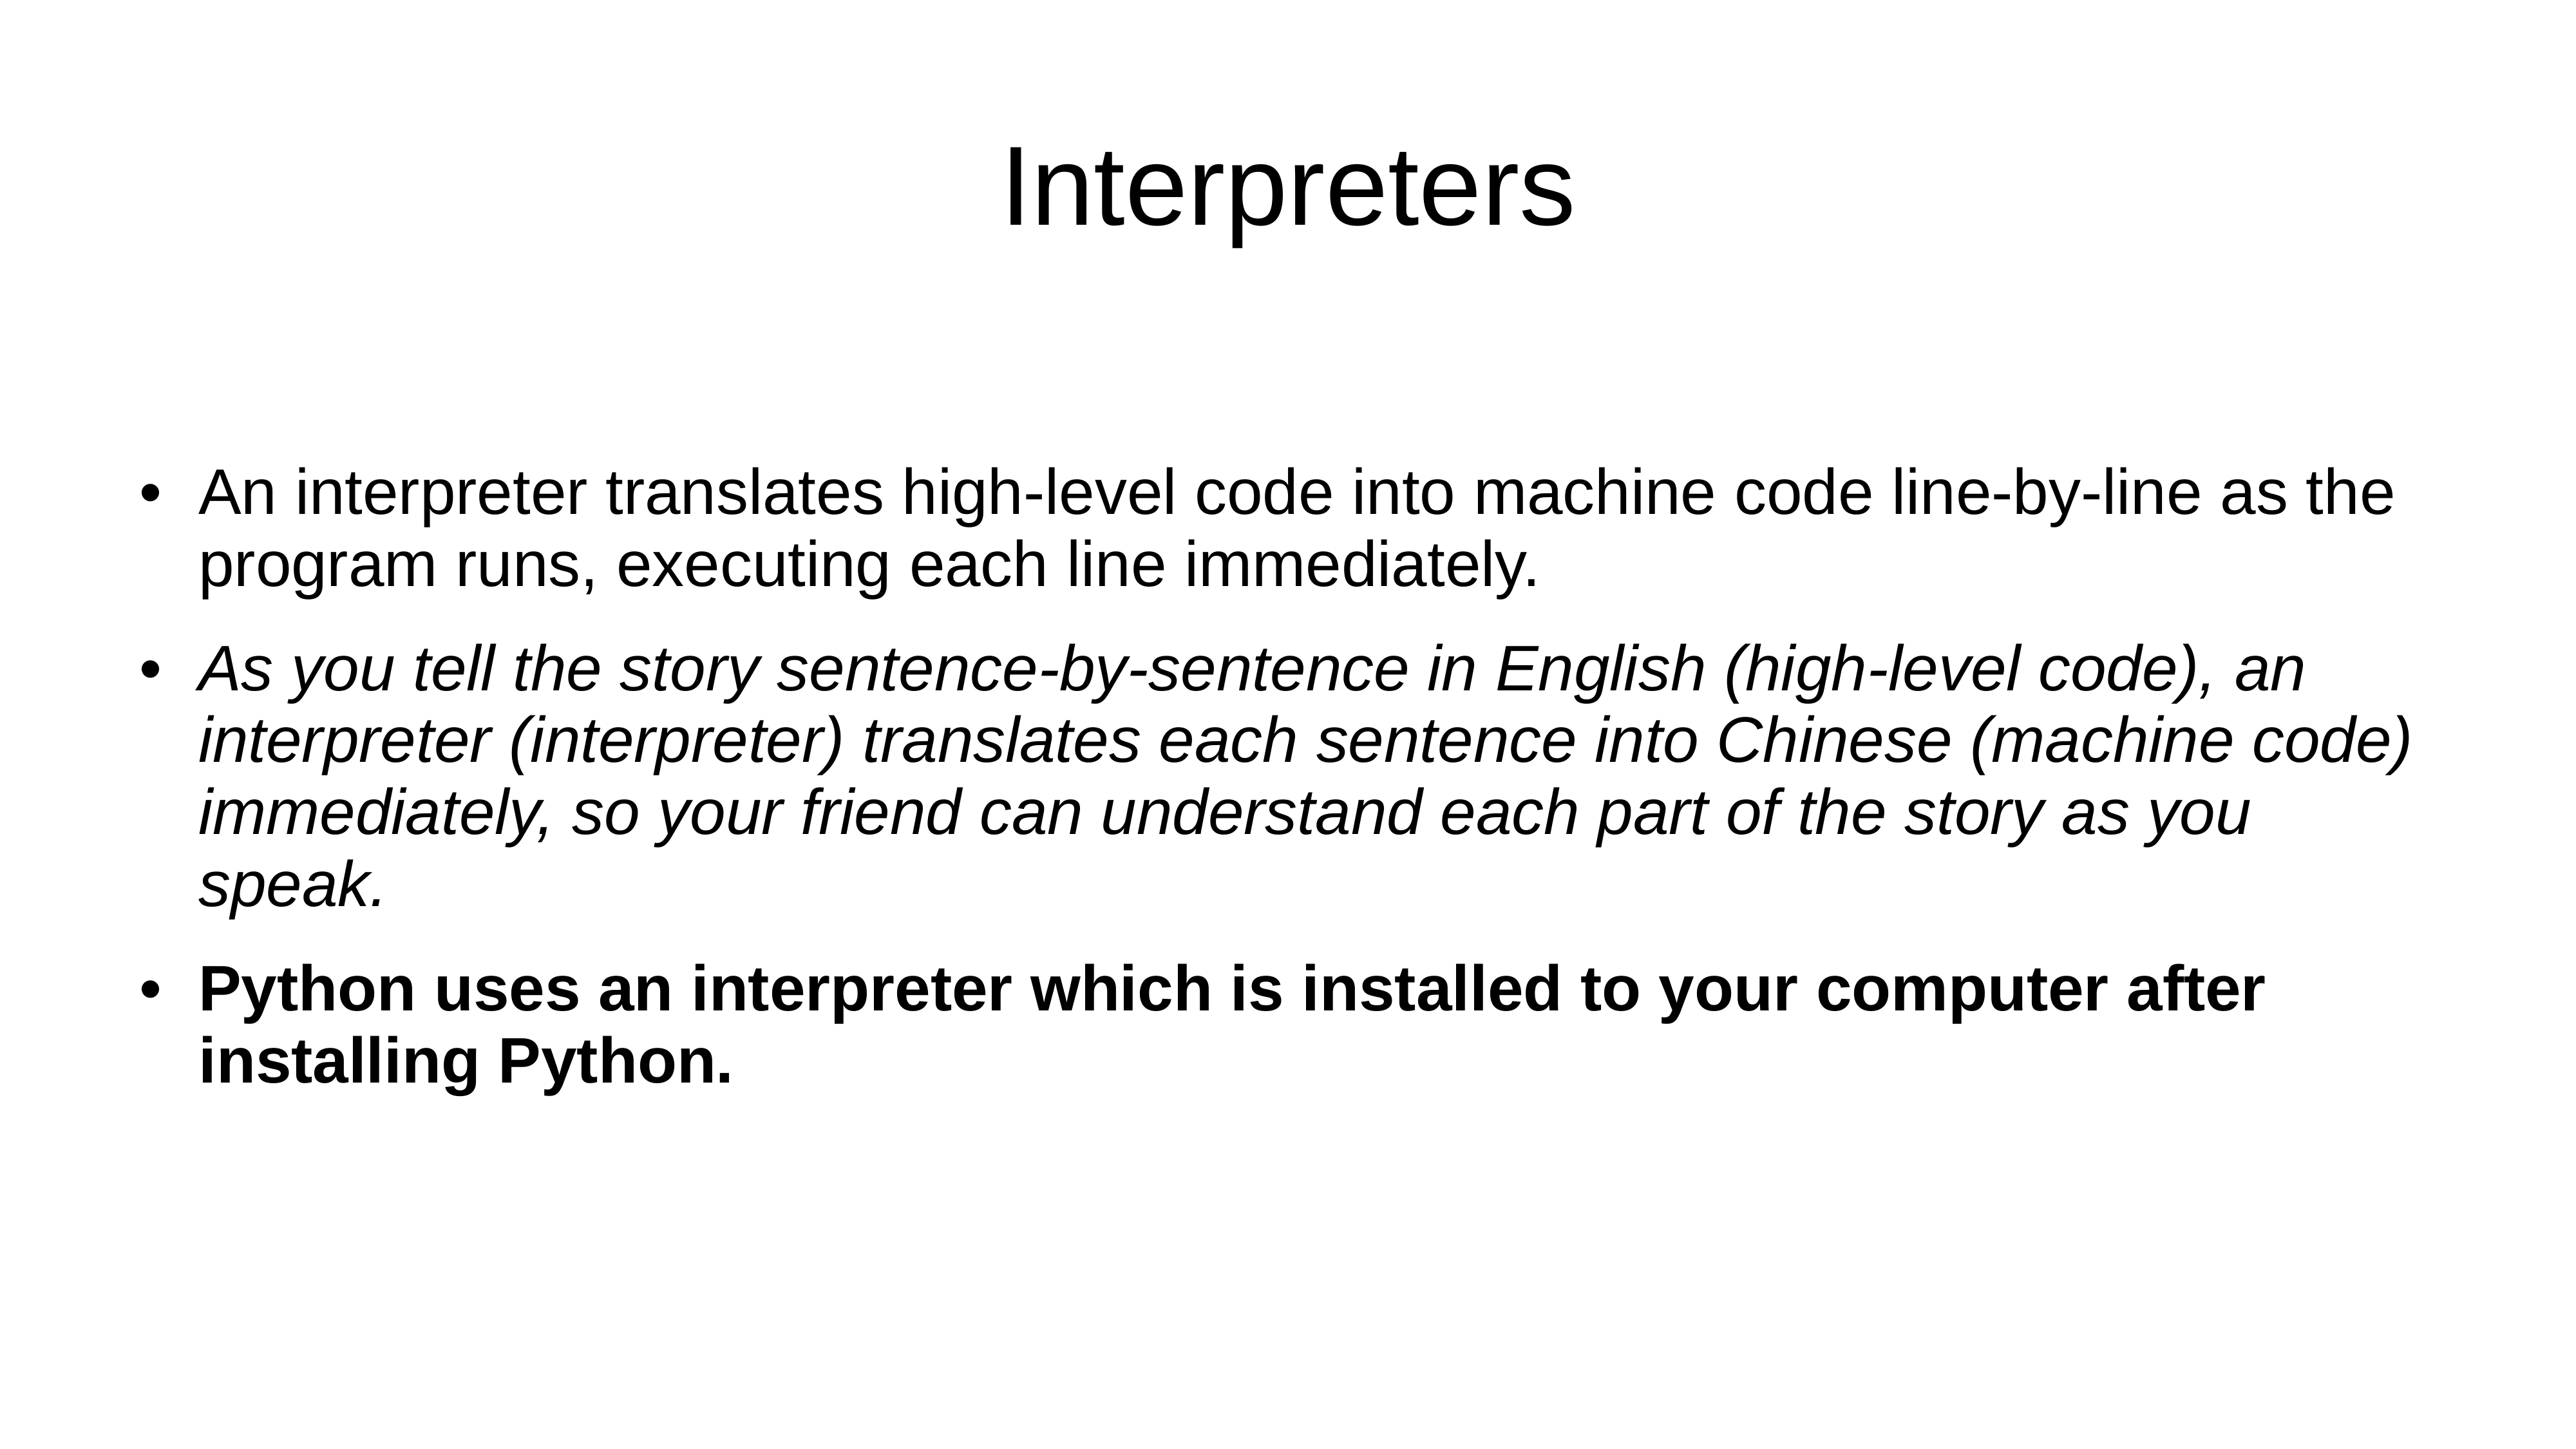

# Interpreters
An interpreter translates high-level code into machine code line-by-line as the program runs, executing each line immediately.
As you tell the story sentence-by-sentence in English (high-level code), an interpreter (interpreter) translates each sentence into Chinese (machine code) immediately, so your friend can understand each part of the story as you speak.
Python uses an interpreter which is installed to your computer after installing Python.